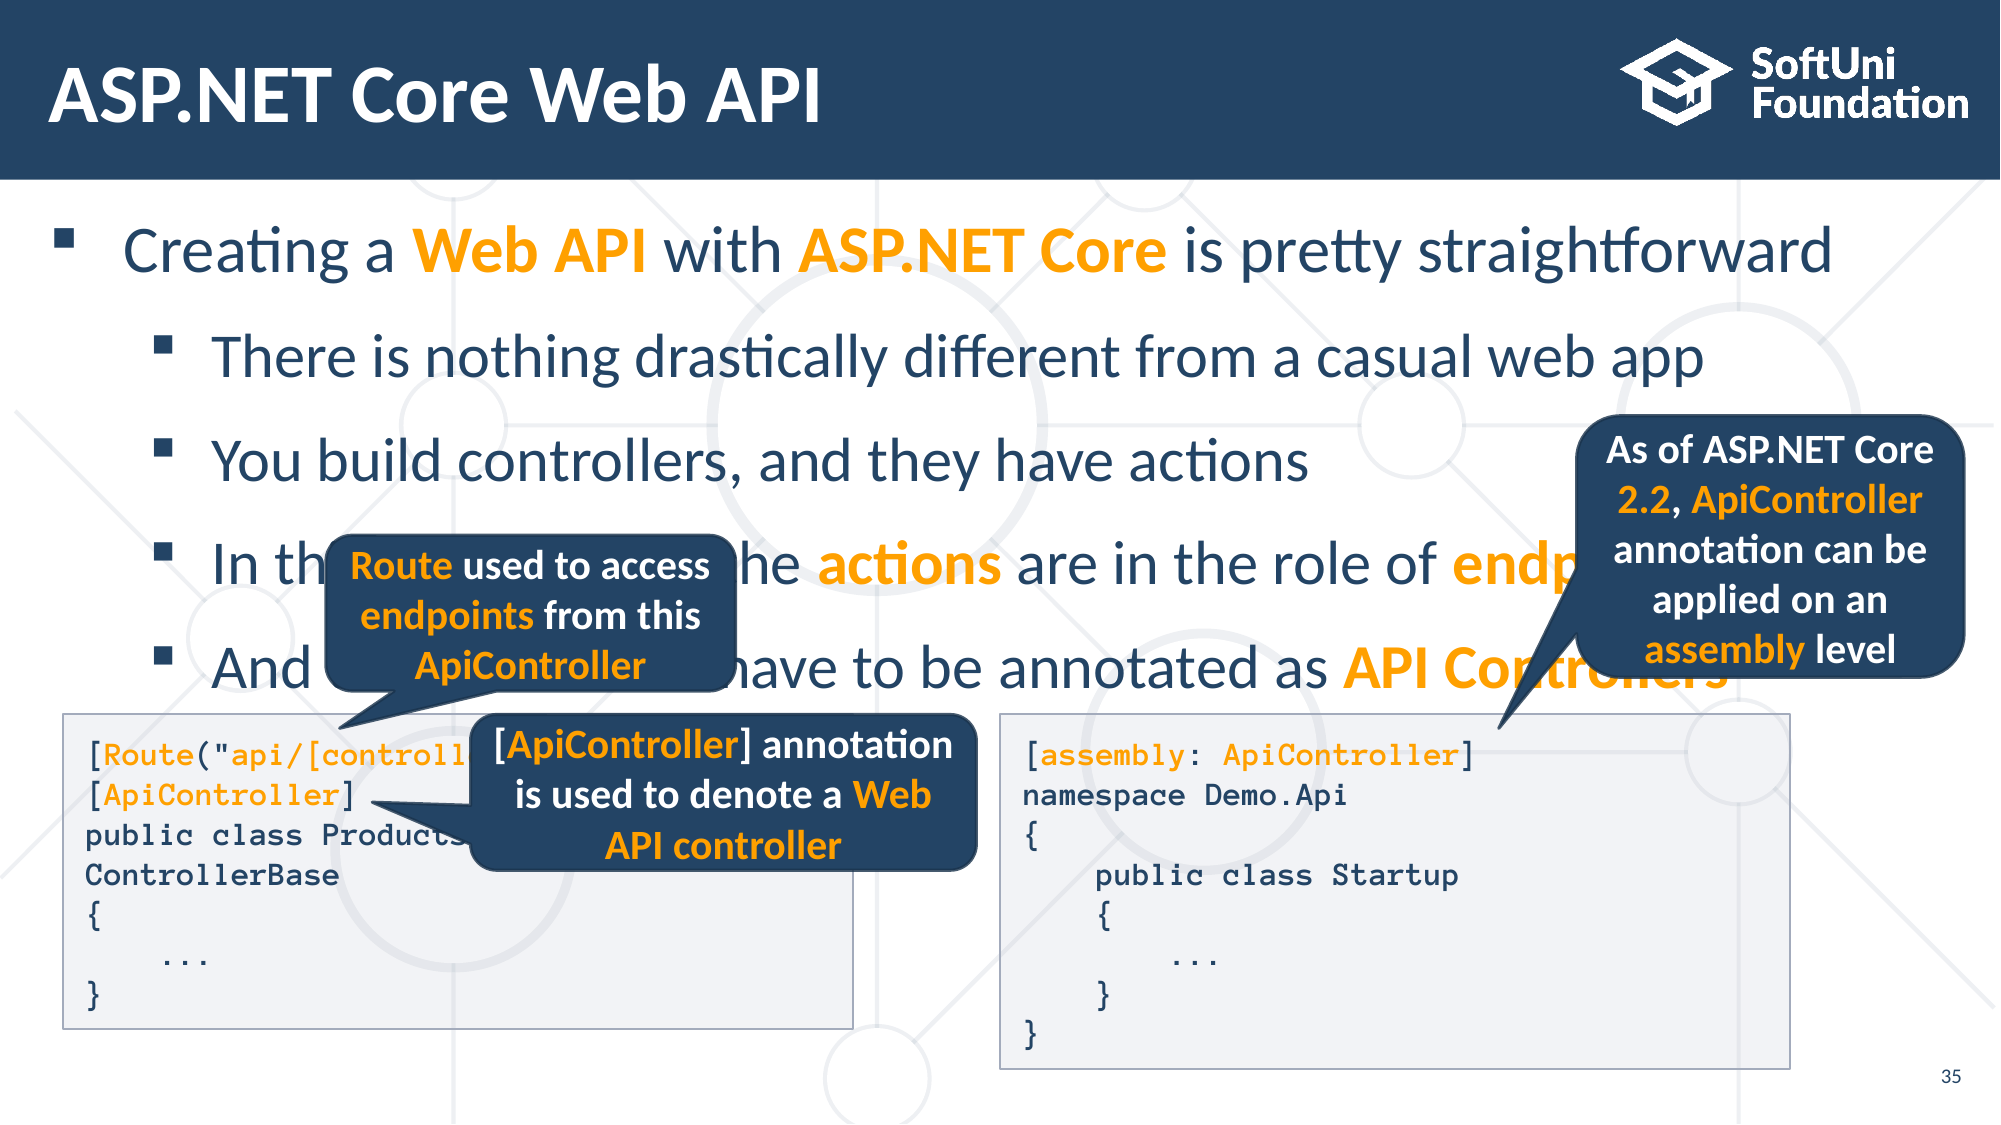

# ASP.NET Core Web API
Creating a Web API with ASP.NET Core is pretty straightforward
There is nothing drastically different from a casual web app
You build controllers, and they have actions
In this case though, the actions are in the role of endpoints
And the controllers have to be annotated as API Controllers
As of ASP.NET Core 2.2, ApiController annotation can be applied on an assembly level
Route used to access endpoints from this ApiController
[ApiController] annotation is used to denote a Web API controller
[Route("api/[controller]")
[ApiController]
public class ProductsController : ControllerBase
{
    ...
}
[assembly: ApiController]
namespace Demo.Api
{
    public class Startup
    {
        ...
    }
}
35